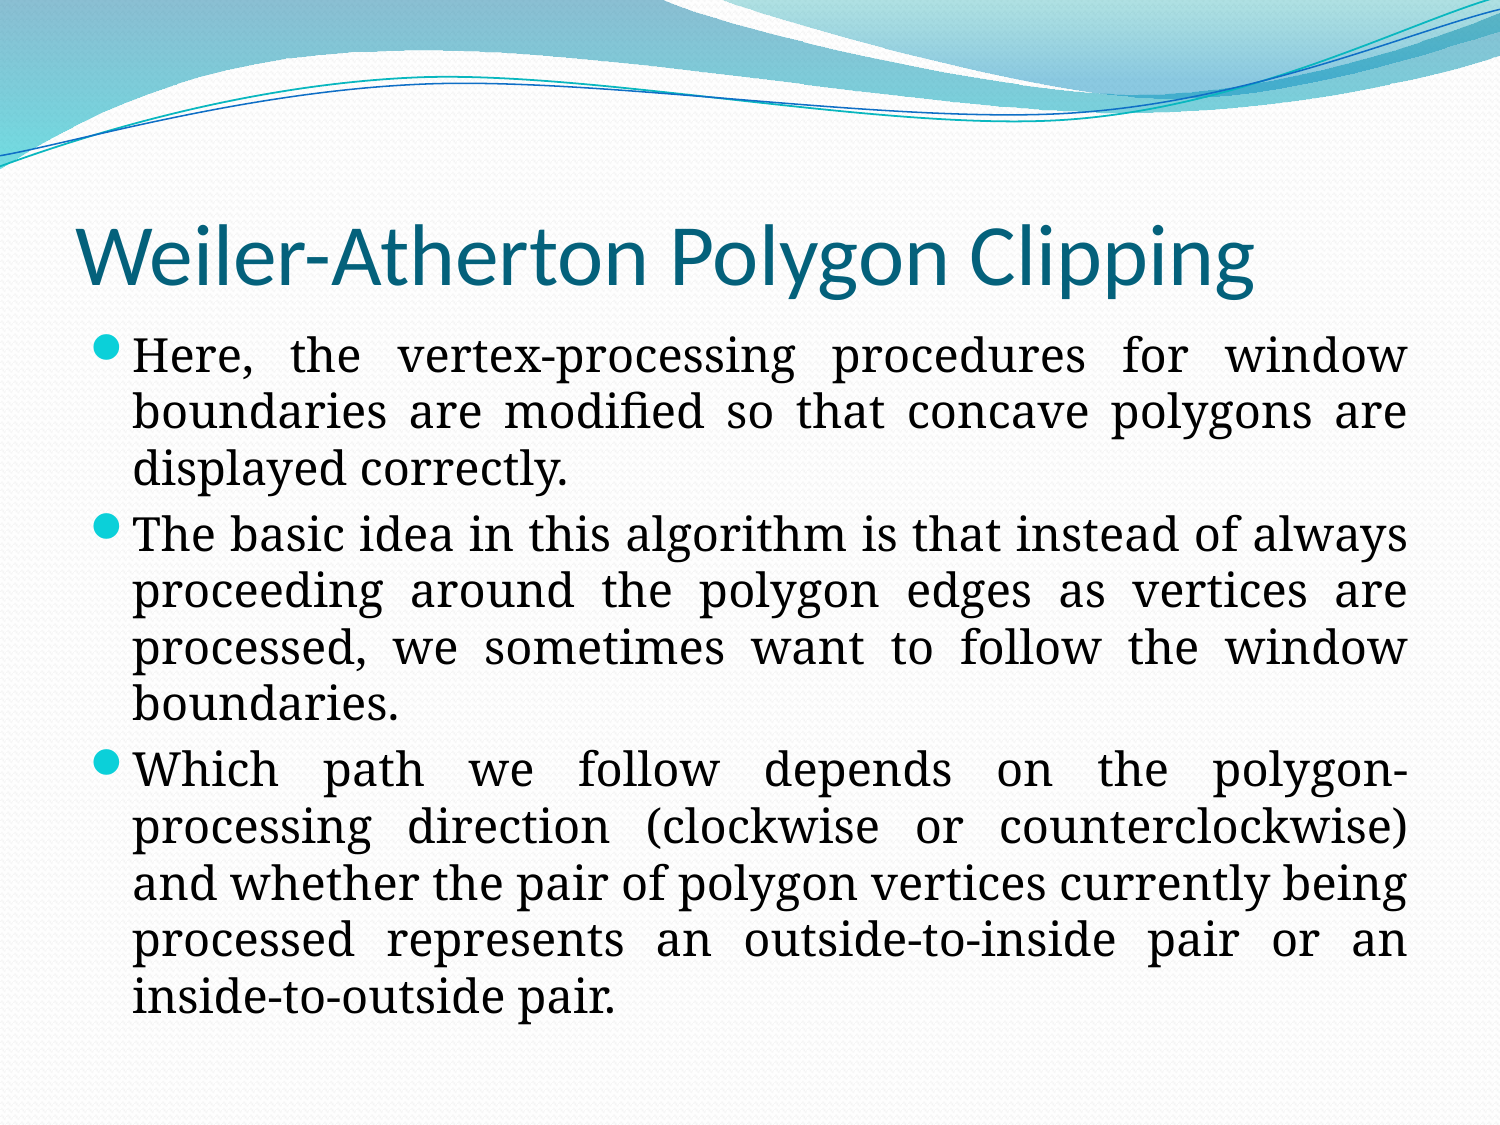

# Weiler-Atherton Polygon Clipping
Here, the vertex-processing procedures for window boundaries are modified so that concave polygons are displayed correctly.
The basic idea in this algorithm is that instead of always proceeding around the polygon edges as vertices are processed, we sometimes want to follow the window boundaries.
Which path we follow depends on the polygon-processing direction (clockwise or counterclockwise) and whether the pair of polygon vertices currently being processed represents an outside-to-inside pair or an inside-to-outside pair.